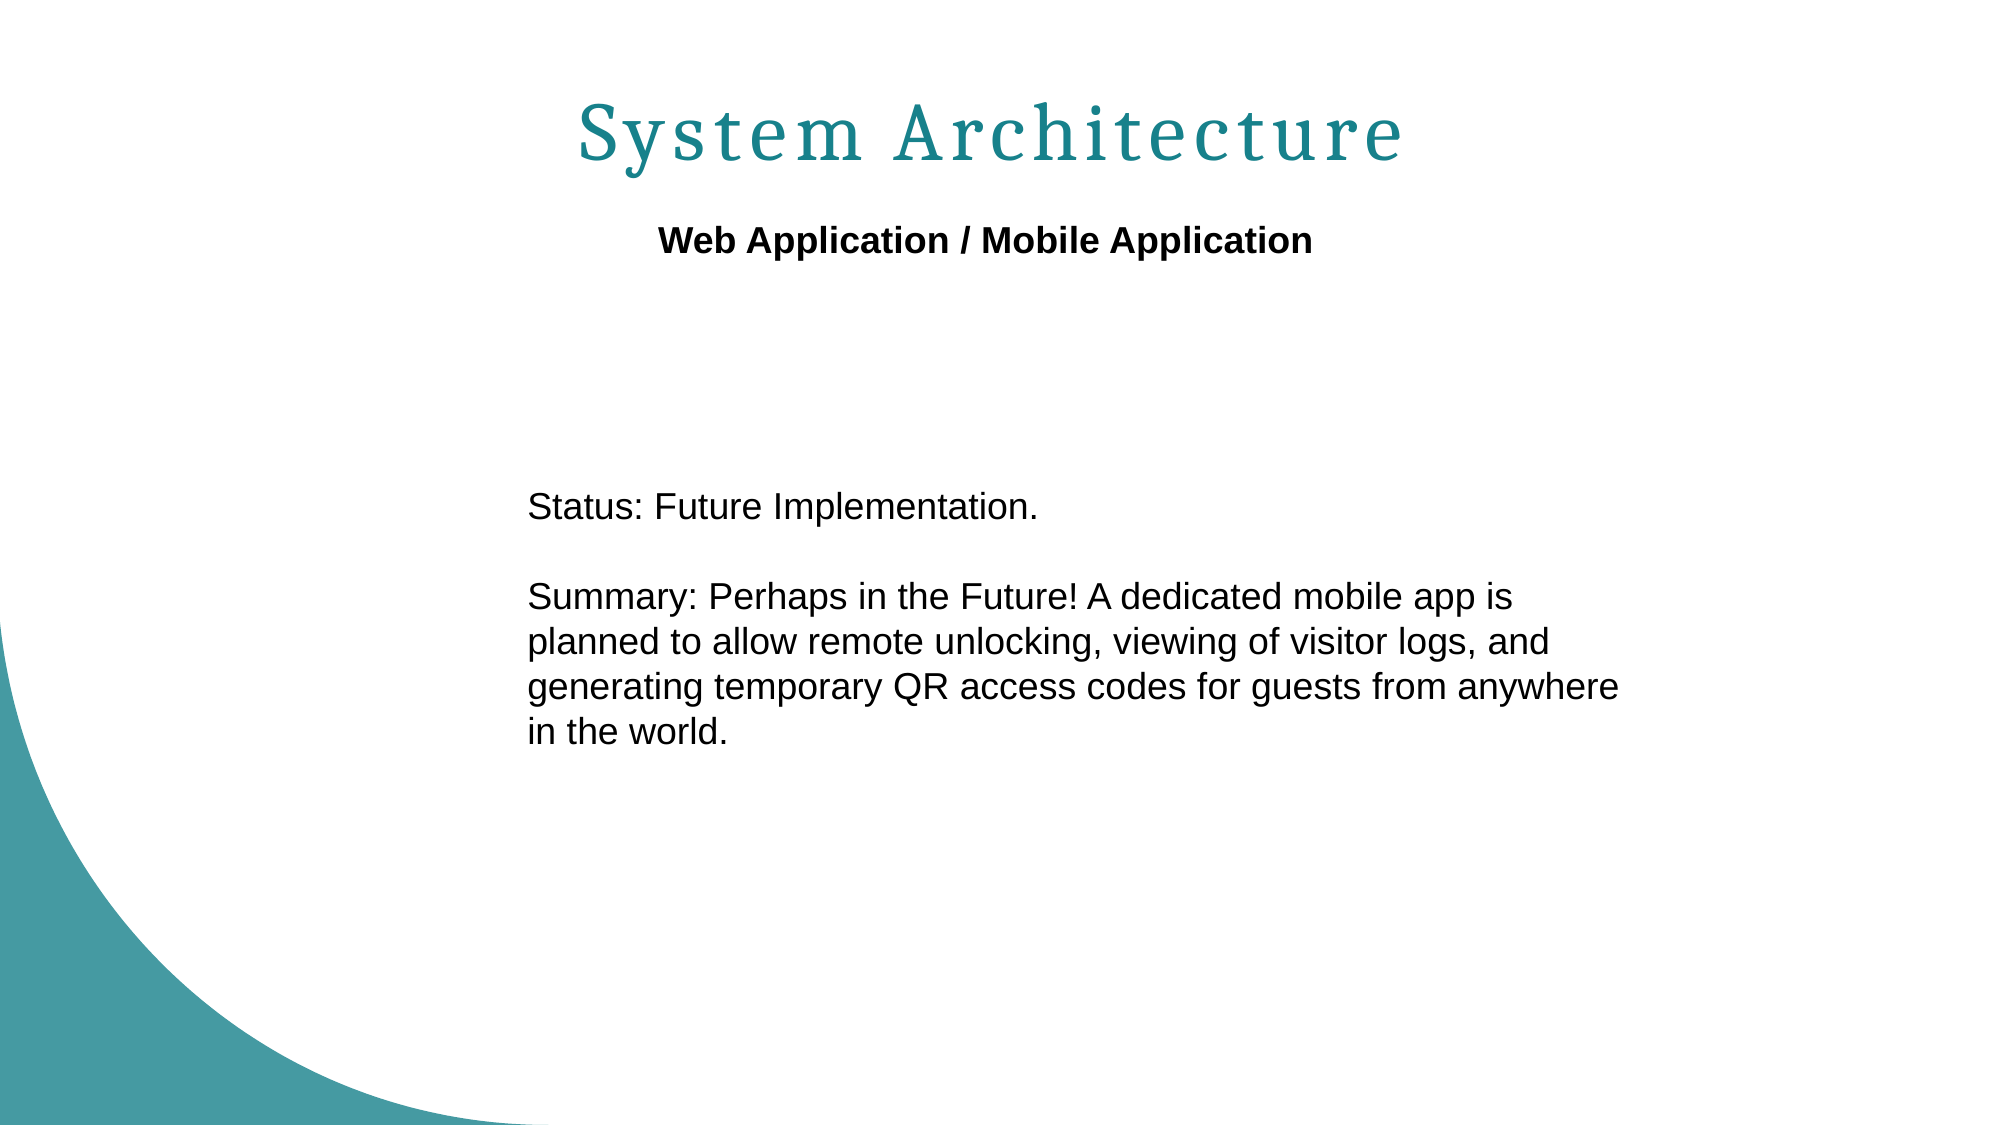

# System Architecture
Web Application / Mobile Application
Status: Future Implementation.

Summary: Perhaps in the Future! A dedicated mobile app is planned to allow remote unlocking, viewing of visitor logs, and generating temporary QR access codes for guests from anywhere in the world.